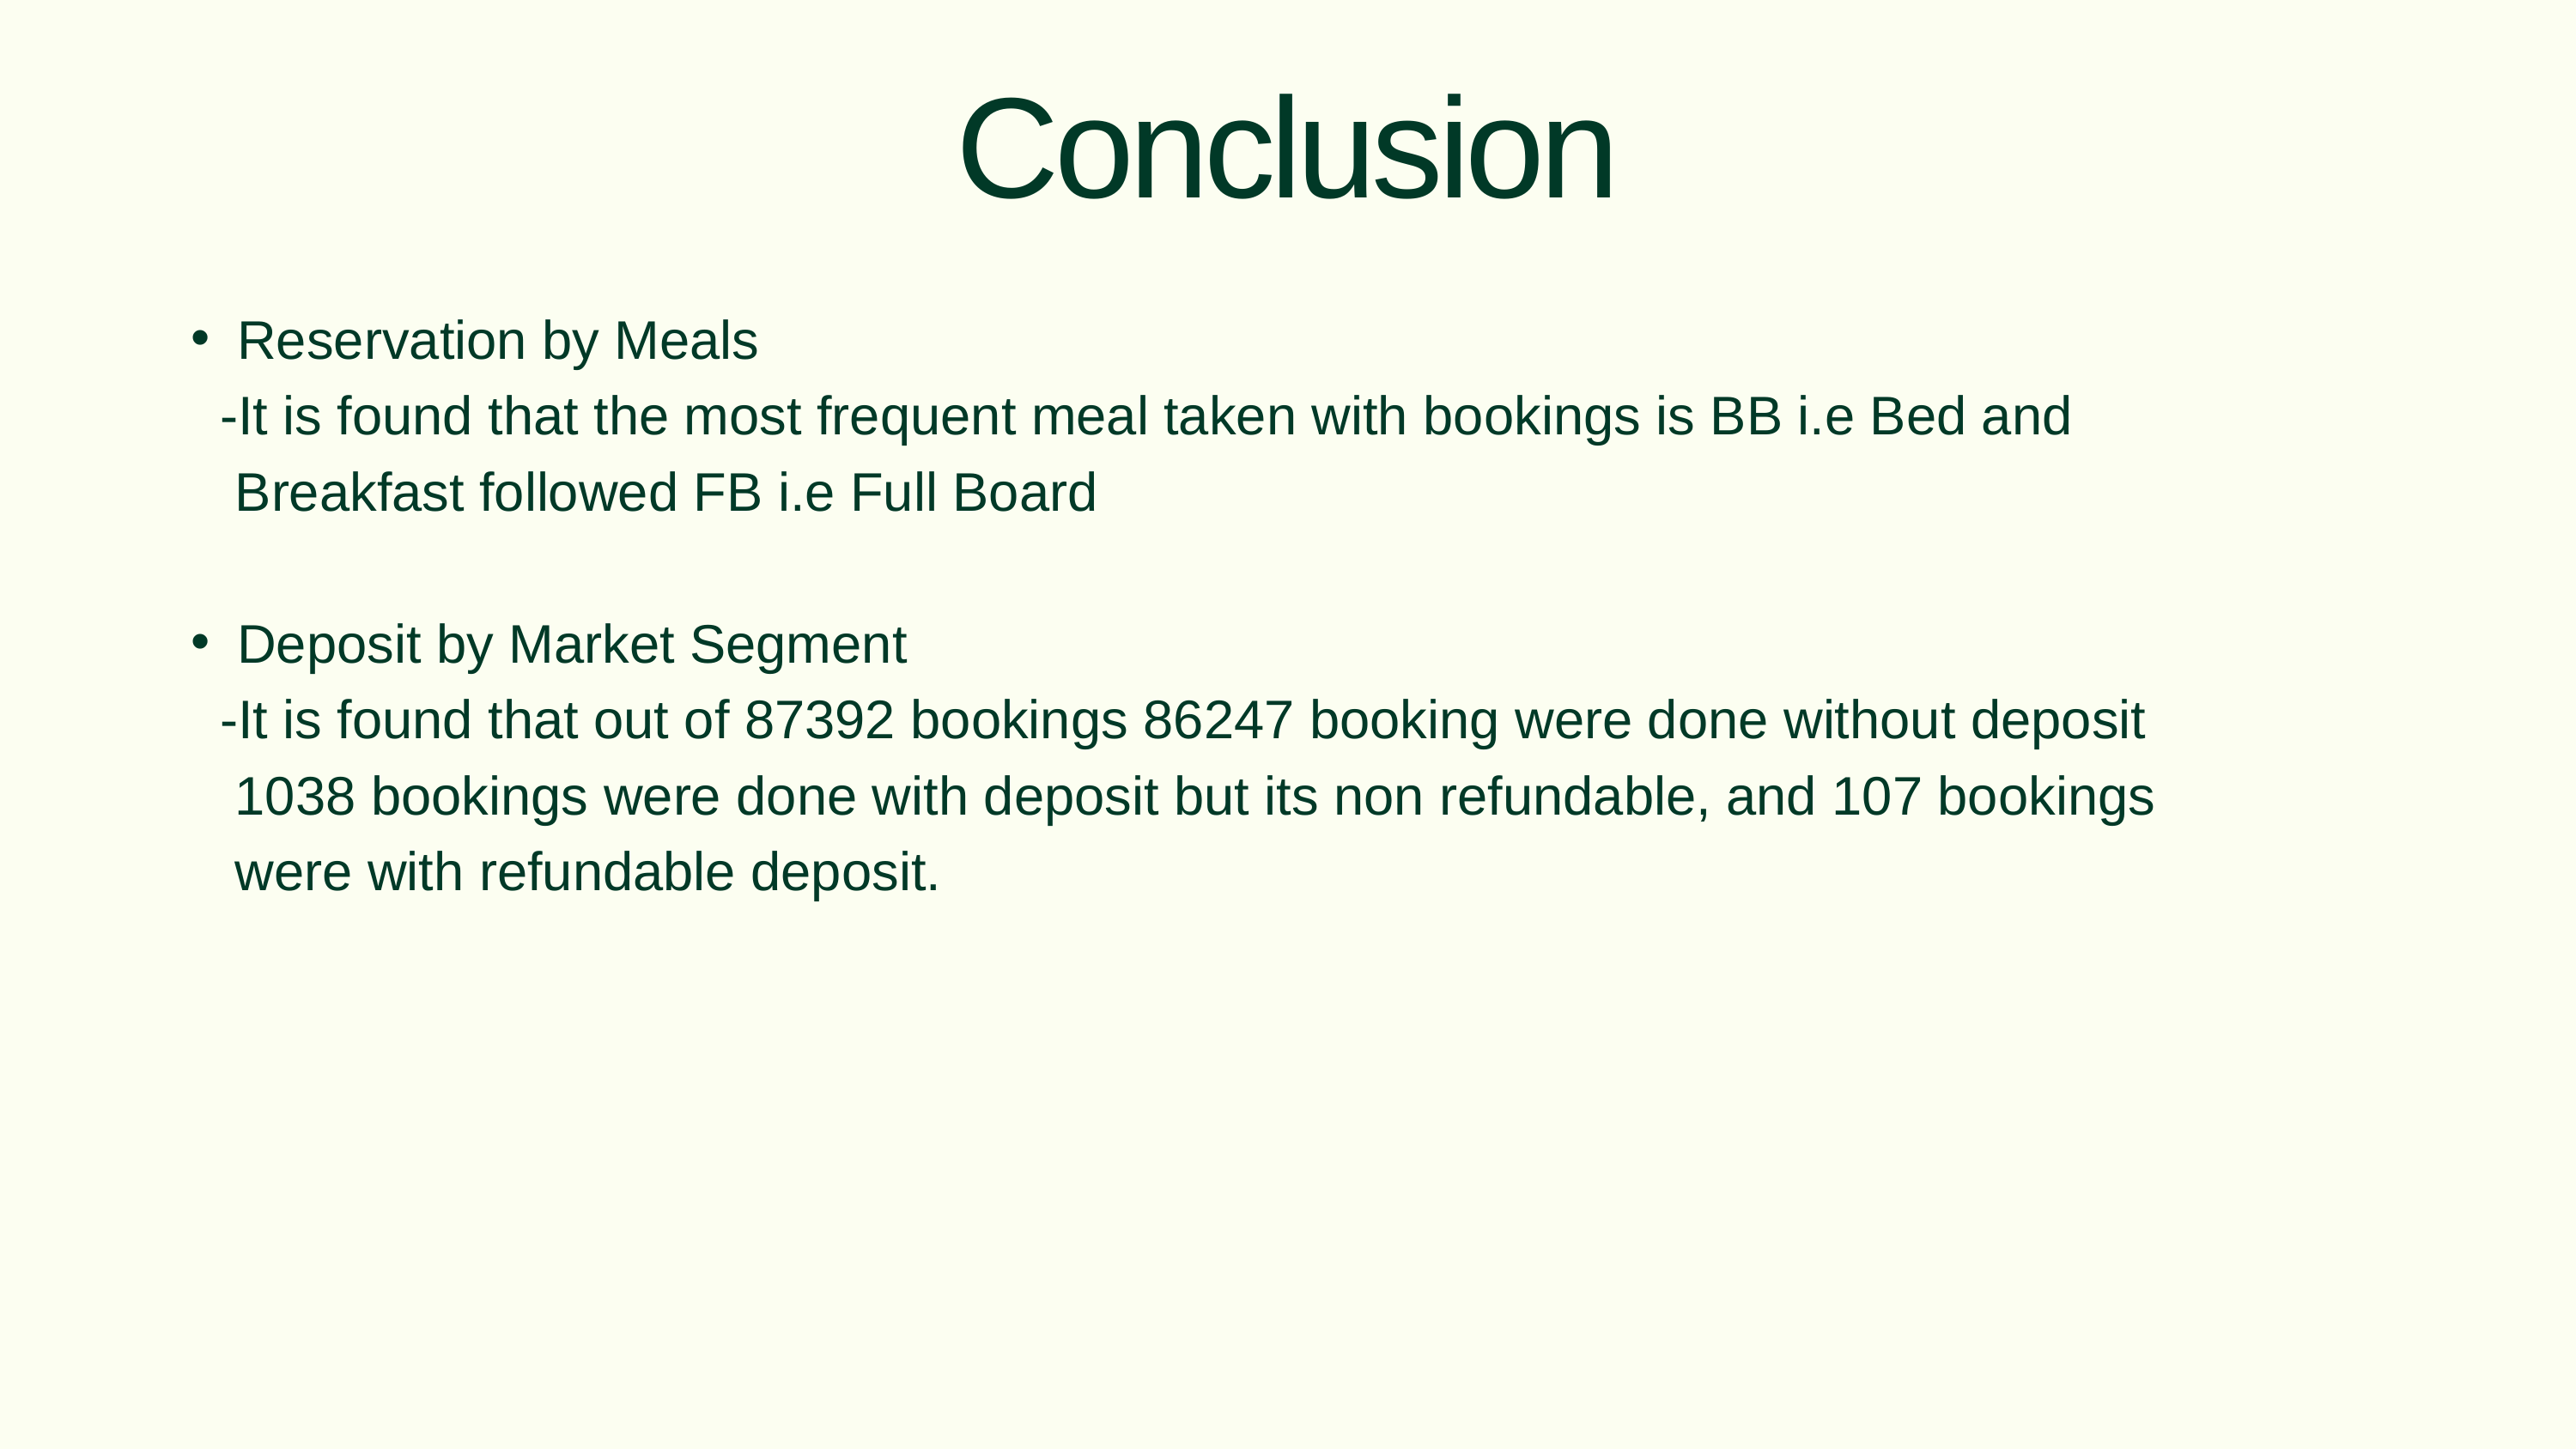

Conclusion
Reservation by Meals
     -It is found that the most frequent meal taken with bookings is BB i.e Bed and
      Breakfast followed FB i.e Full Board

Deposit by Market Segment
     -It is found that out of 87392 bookings 86247 booking were done without deposit
      1038 bookings were done with deposit but its non refundable, and 107 bookings
      were with refundable deposit.